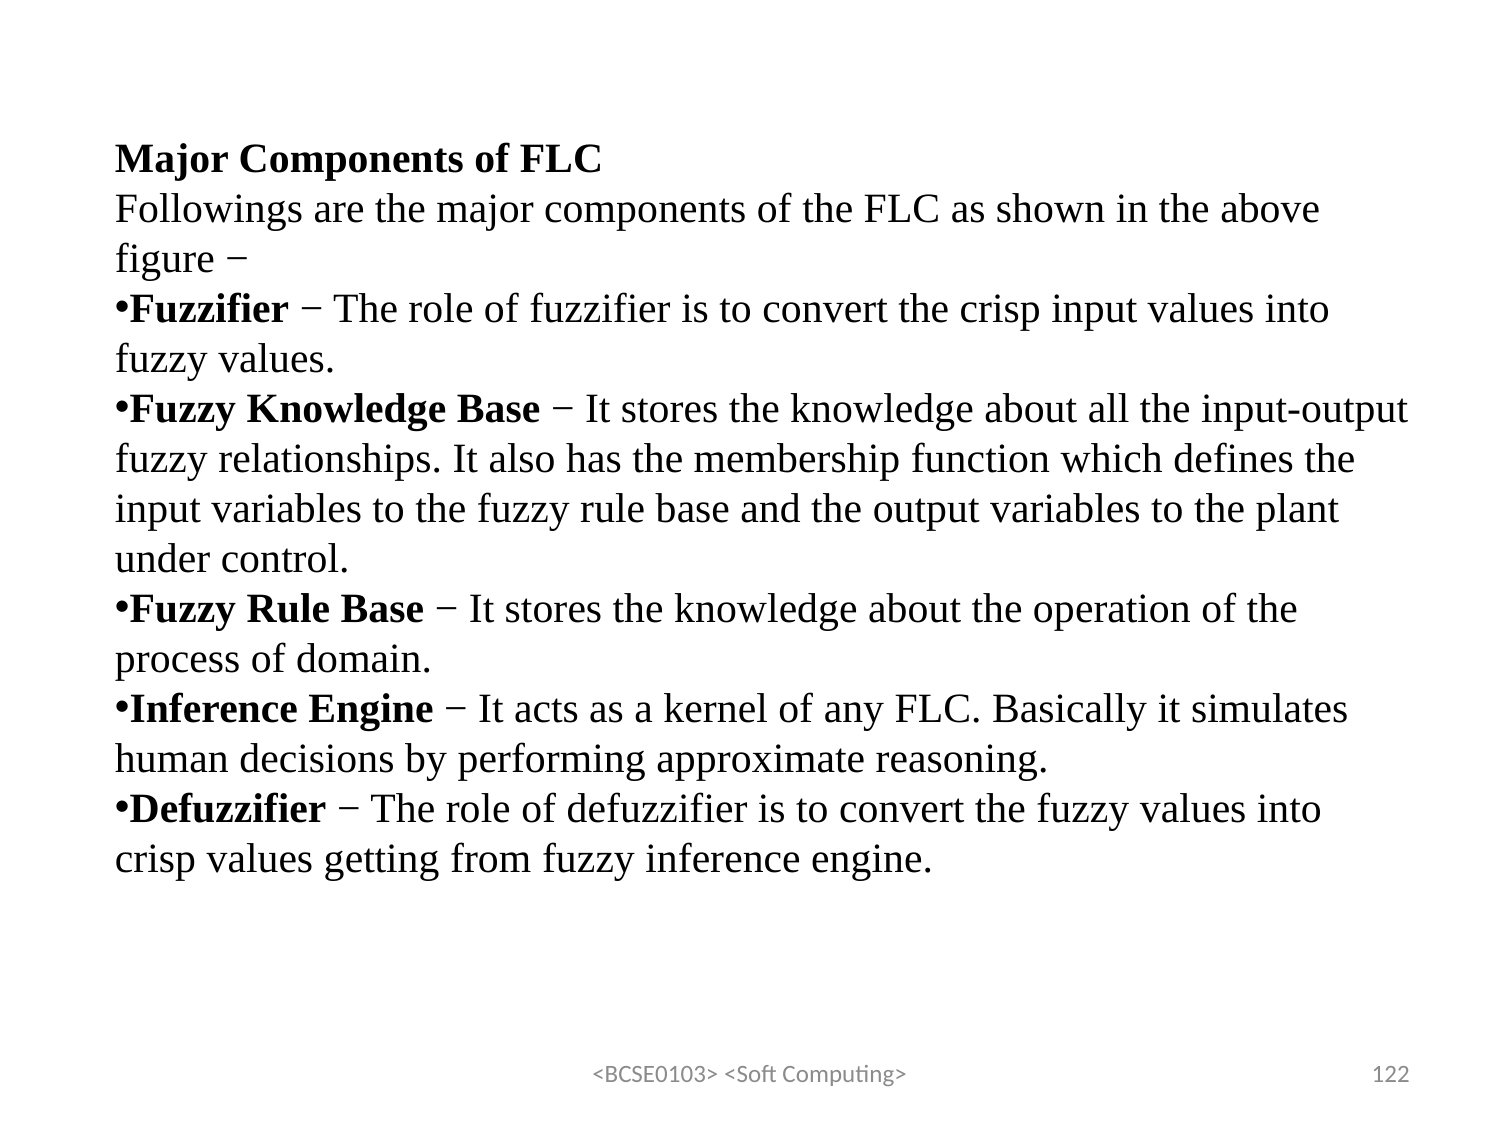

Major Components of FLC
Followings are the major components of the FLC as shown in the above figure −
Fuzzifier − The role of fuzzifier is to convert the crisp input values into fuzzy values.
Fuzzy Knowledge Base − It stores the knowledge about all the input-output fuzzy relationships. It also has the membership function which defines the input variables to the fuzzy rule base and the output variables to the plant under control.
Fuzzy Rule Base − It stores the knowledge about the operation of the process of domain.
Inference Engine − It acts as a kernel of any FLC. Basically it simulates human decisions by performing approximate reasoning.
Defuzzifier − The role of defuzzifier is to convert the fuzzy values into crisp values getting from fuzzy inference engine.
<BCSE0103> <Soft Computing>
122